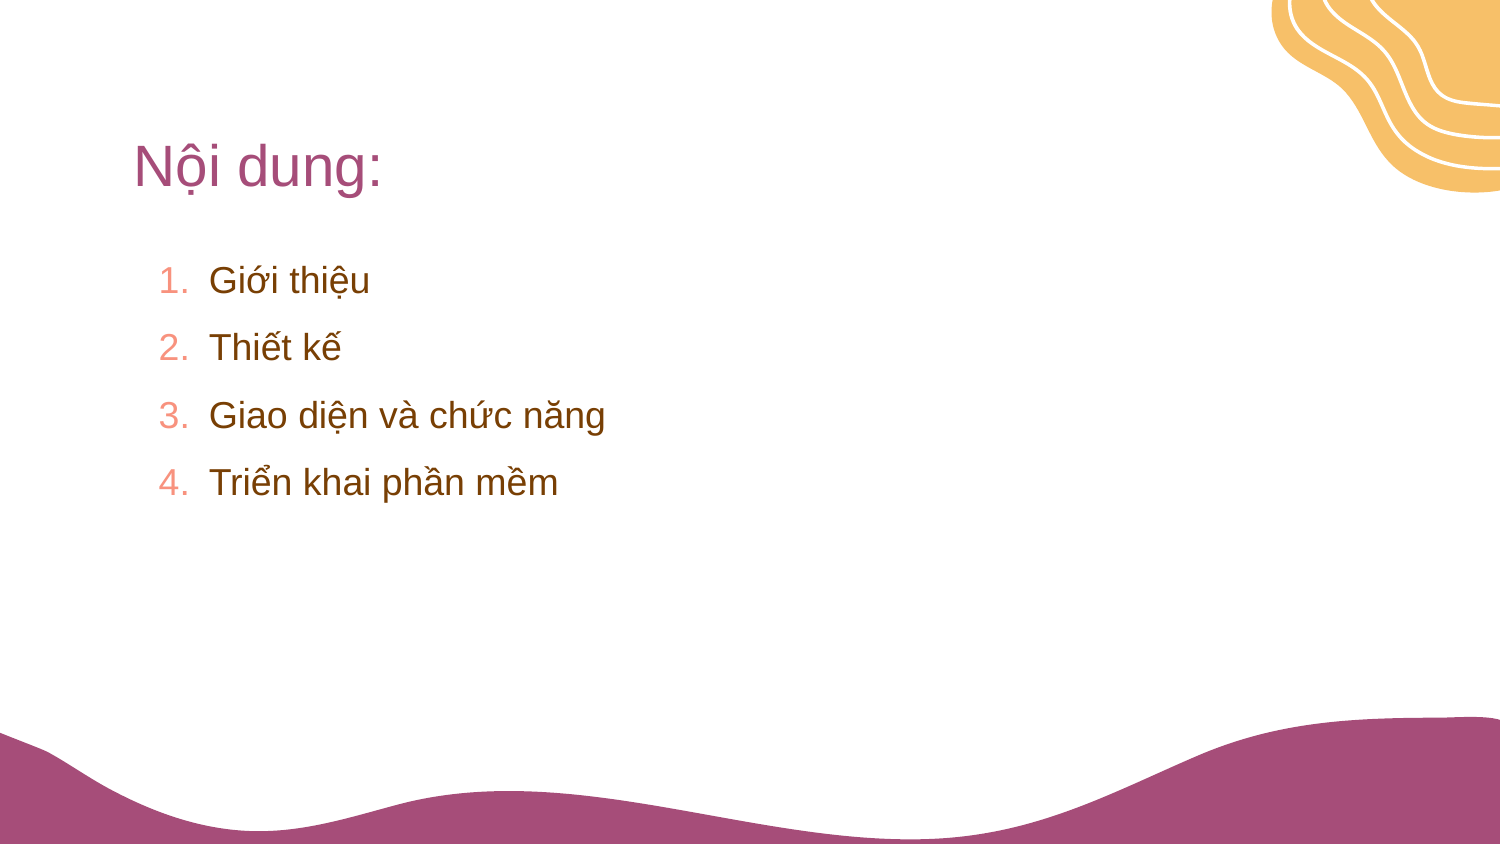

# Nội dung:
Giới thiệu
Thiết kế
Giao diện và chức năng
Triển khai phần mềm